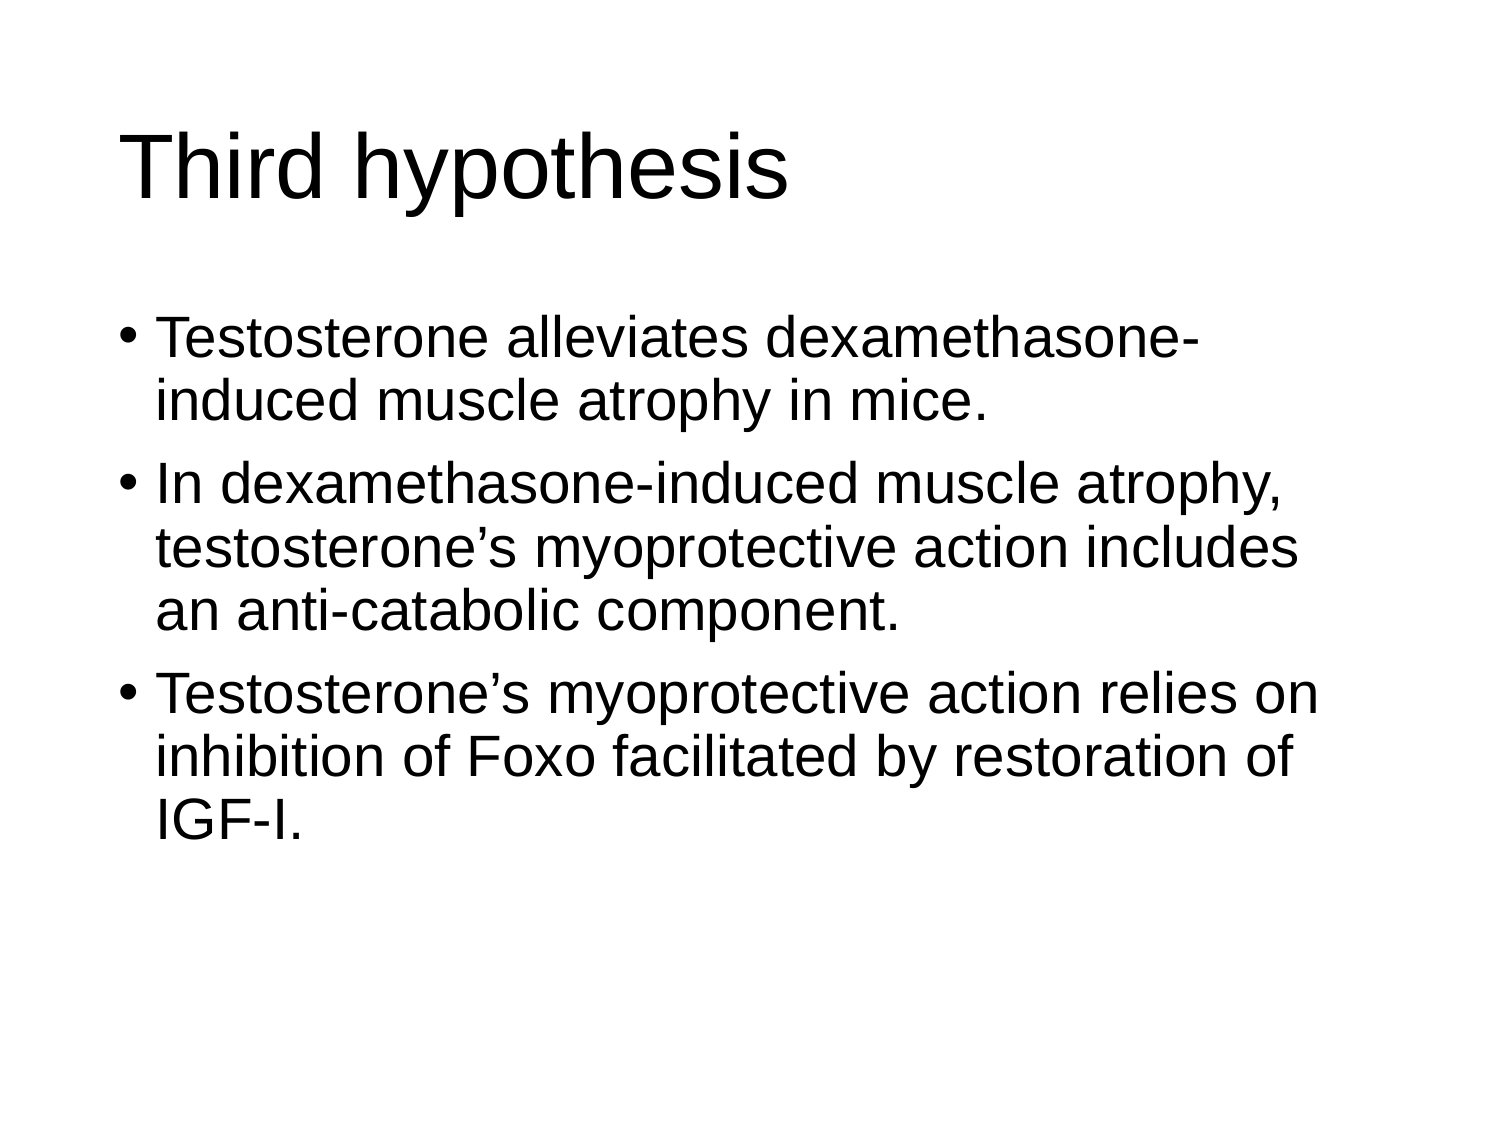

# Third hypothesis
Testosterone alleviates dexamethasone-induced muscle atrophy in mice.
In dexamethasone-induced muscle atrophy, testosterone’s myoprotective action includes an anti-catabolic component.
Testosterone’s myoprotective action relies on inhibition of Foxo facilitated by restoration of IGF-I.